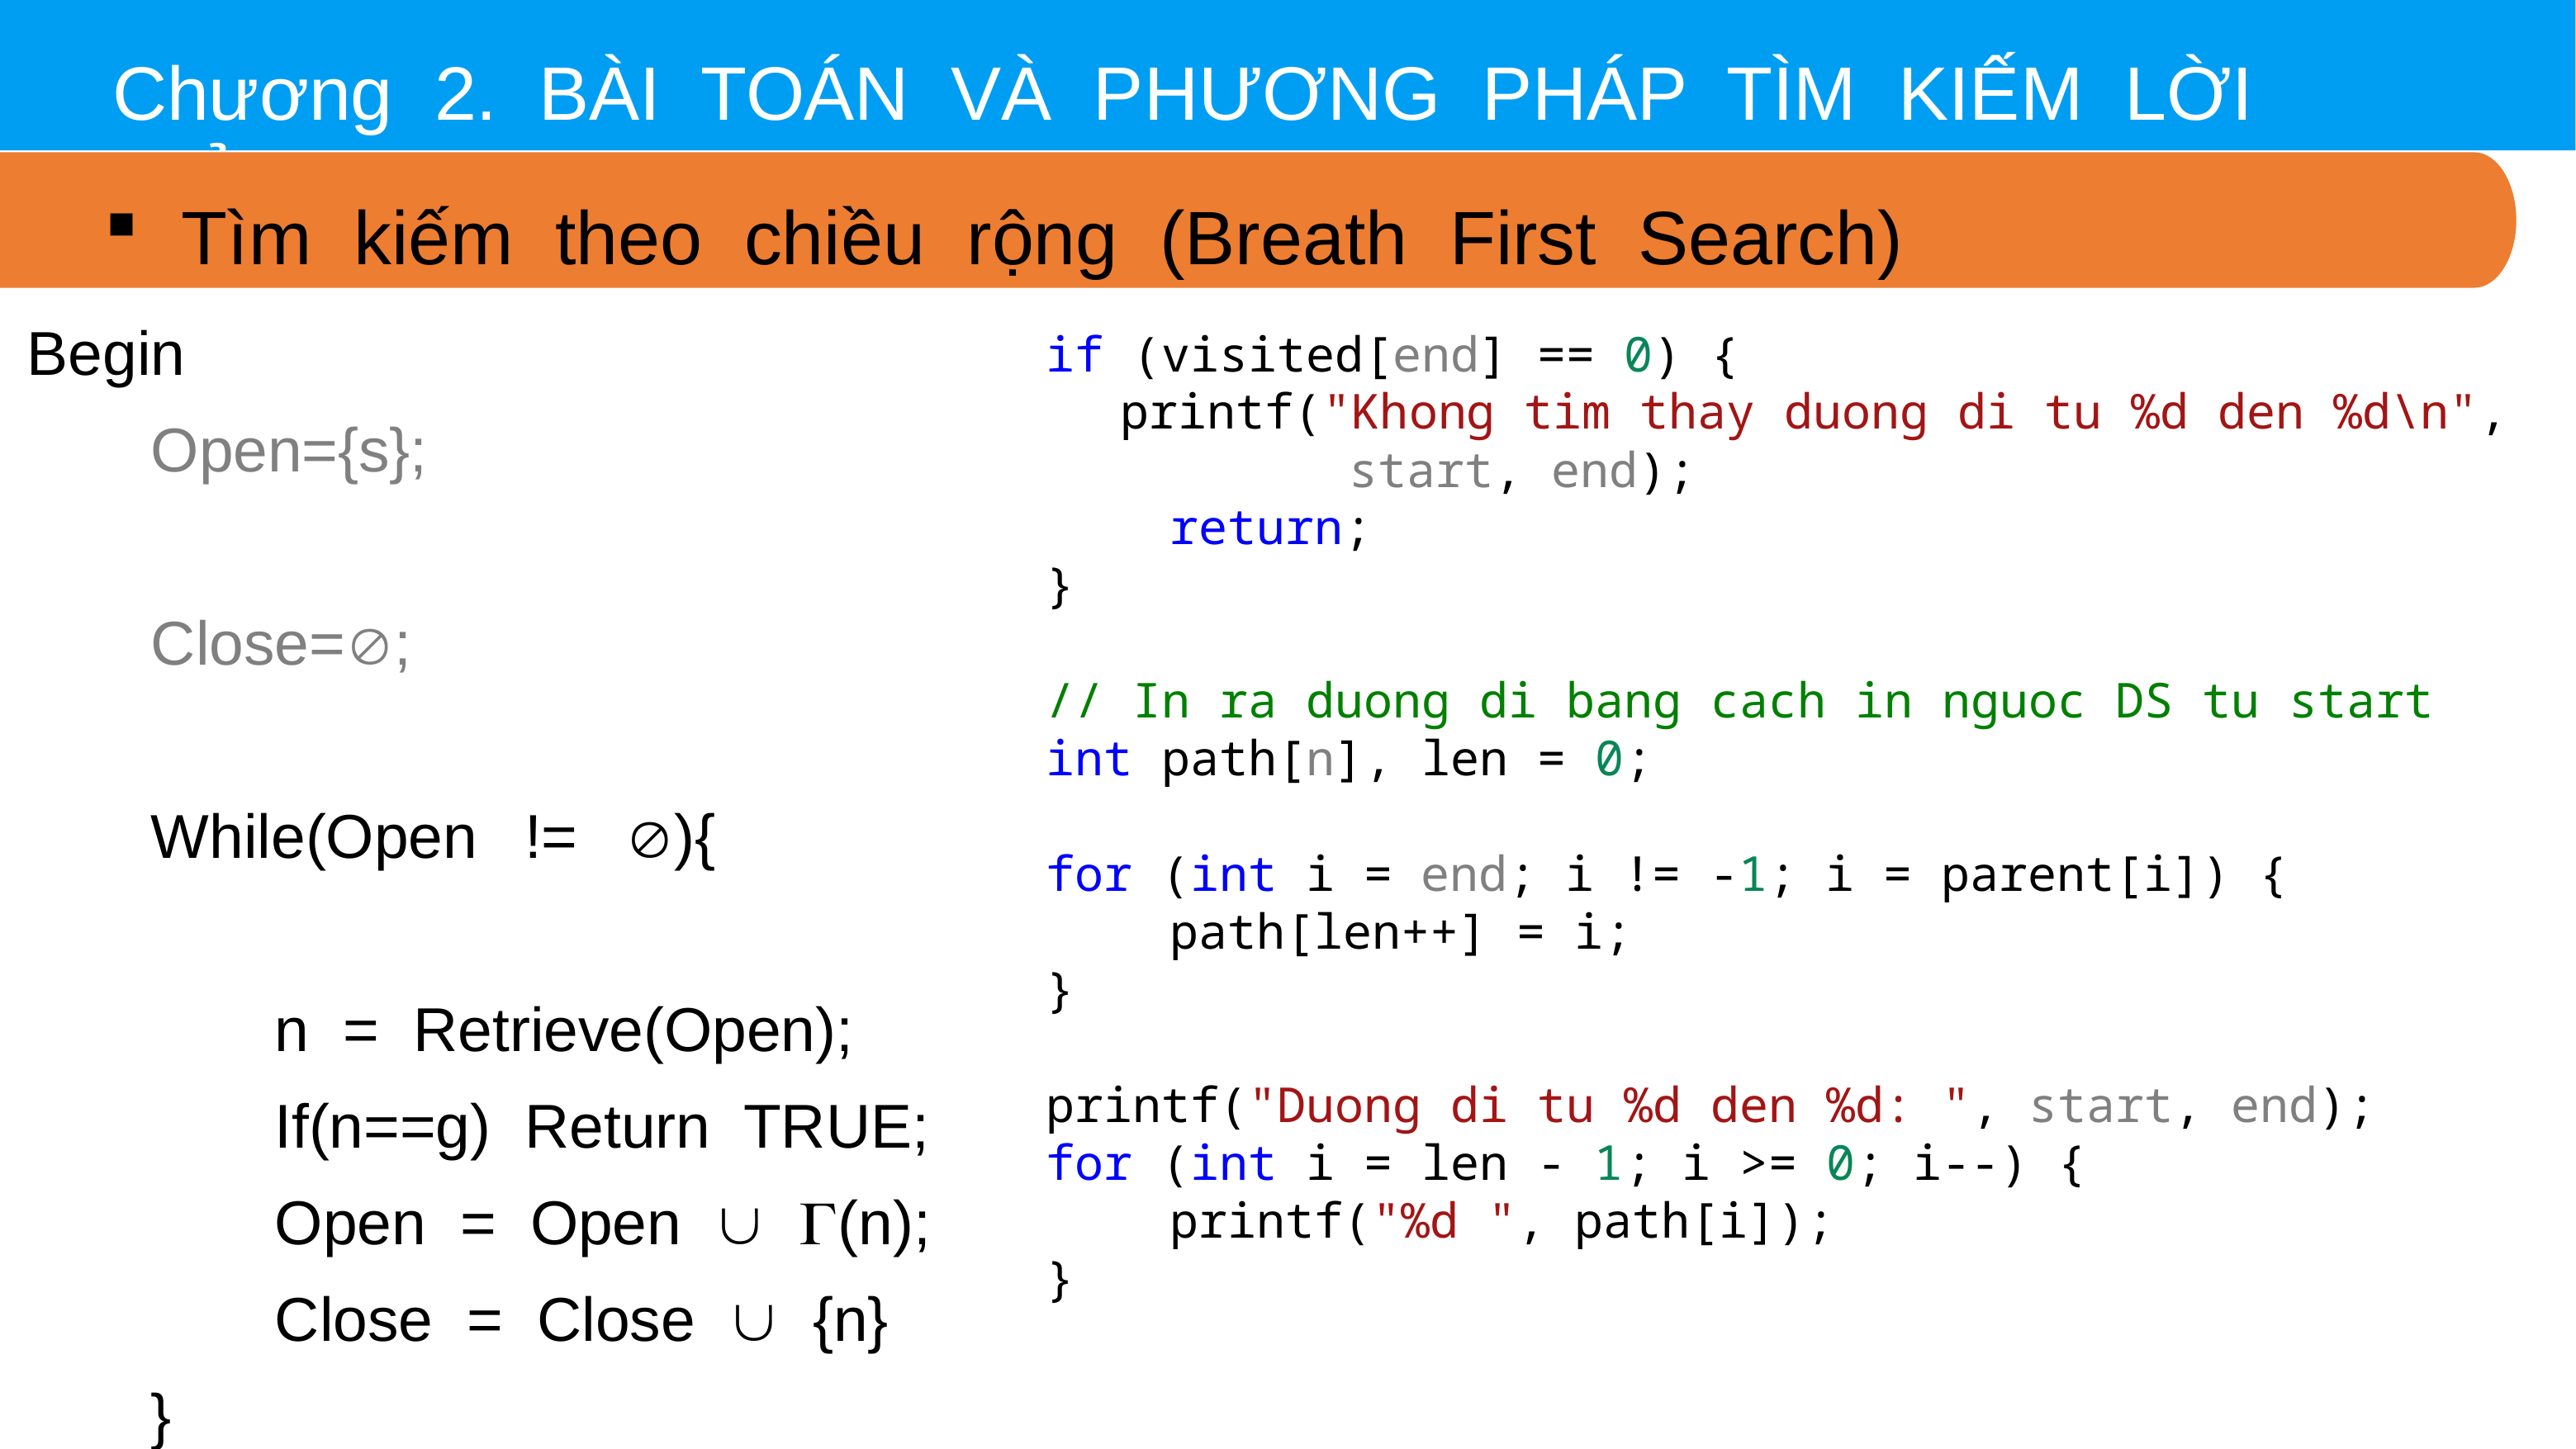

Chương  2.  BÀI  TOÁN  VÀ  PHƯƠNG  PHÁP  TÌM  KIẾM  LỜI  GIẢI

Tìm  kiếm  theo  chiều  rộng  (Breath  First  Search)
Begin
Open={s};
Close=∅;
While(Open  !=  ∅){
n  =  Retrieve(Open);
If(n==g)  Return  TRUE;
Open  =  Open  ∪  Γ(n);
Close  =  Close  ∪  {n}
}
End;
if (visited[end] == 0) {
printf("Khong tim thay duong di tu %d den %d\n", start, end);
	return;
}

// In ra duong di bang cach in nguoc DS tu start
int path[n], len = 0;

for (int i = end; i != -1; i = parent[i]) {
	path[len++] = i;
}

printf("Duong di tu %d den %d: ", start, end);
for (int i = len - 1; i >= 0; i--) {
	printf("%d ", path[i]);
}